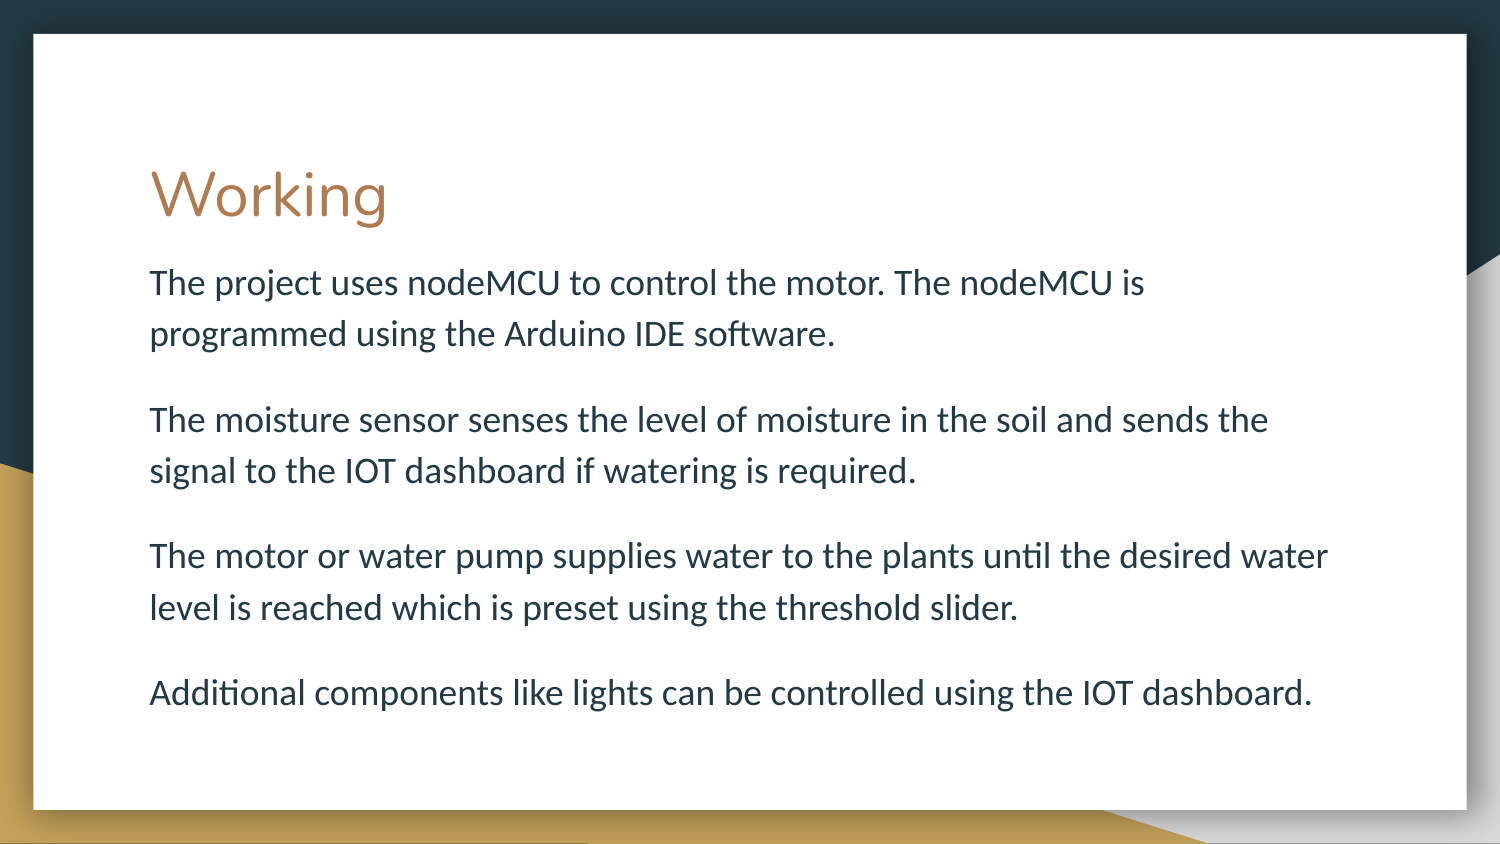

# Working
The project uses nodeMCU to control the motor. The nodeMCU is programmed using the Arduino IDE software.
The moisture sensor senses the level of moisture in the soil and sends the signal to the IOT dashboard if watering is required.
The motor or water pump supplies water to the plants until the desired water level is reached which is preset using the threshold slider.
Additional components like lights can be controlled using the IOT dashboard.